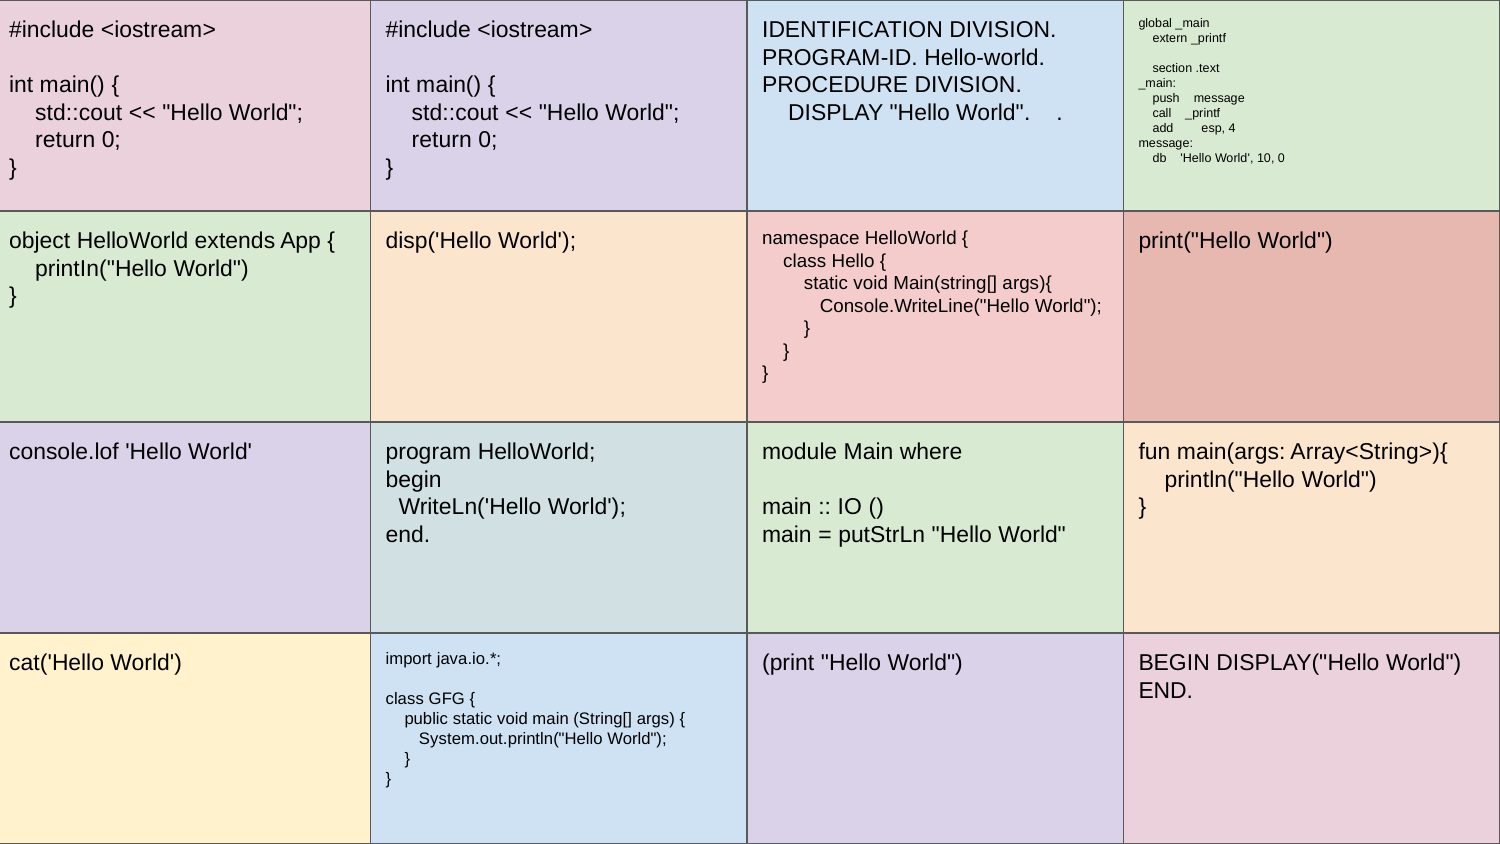

#include <iostream>

int main() {
    std::cout << "Hello World";
    return 0;
}
#include <iostream>

int main() {
    std::cout << "Hello World";
    return 0;
}
IDENTIFICATION DIVISION.
PROGRAM-ID. Hello-world.
PROCEDURE DIVISION.
    DISPLAY "Hello World".    .

global _main
    extern _printf

    section .text
_main:
    push    message
    call    _printf
    add        esp, 4
message:
    db    'Hello World', 10, 0
object HelloWorld extends App {
    printIn("Hello World")
}
disp('Hello World');
namespace HelloWorld {
    class Hello {
        static void Main(string[] args){
           Console.WriteLine("Hello World");
        }
    }
}
print("Hello World")
console.lof 'Hello World'
program HelloWorld;
begin
  WriteLn('Hello World');
end.
module Main where

main :: IO ()
main = putStrLn "Hello World"
fun main(args: Array<String>){
    println("Hello World")
}
cat('Hello World')
import java.io.*;

class GFG {
    public static void main (String[] args) {
       System.out.println("Hello World");
    }
}
(print "Hello World")
BEGIN DISPLAY("Hello World") END.